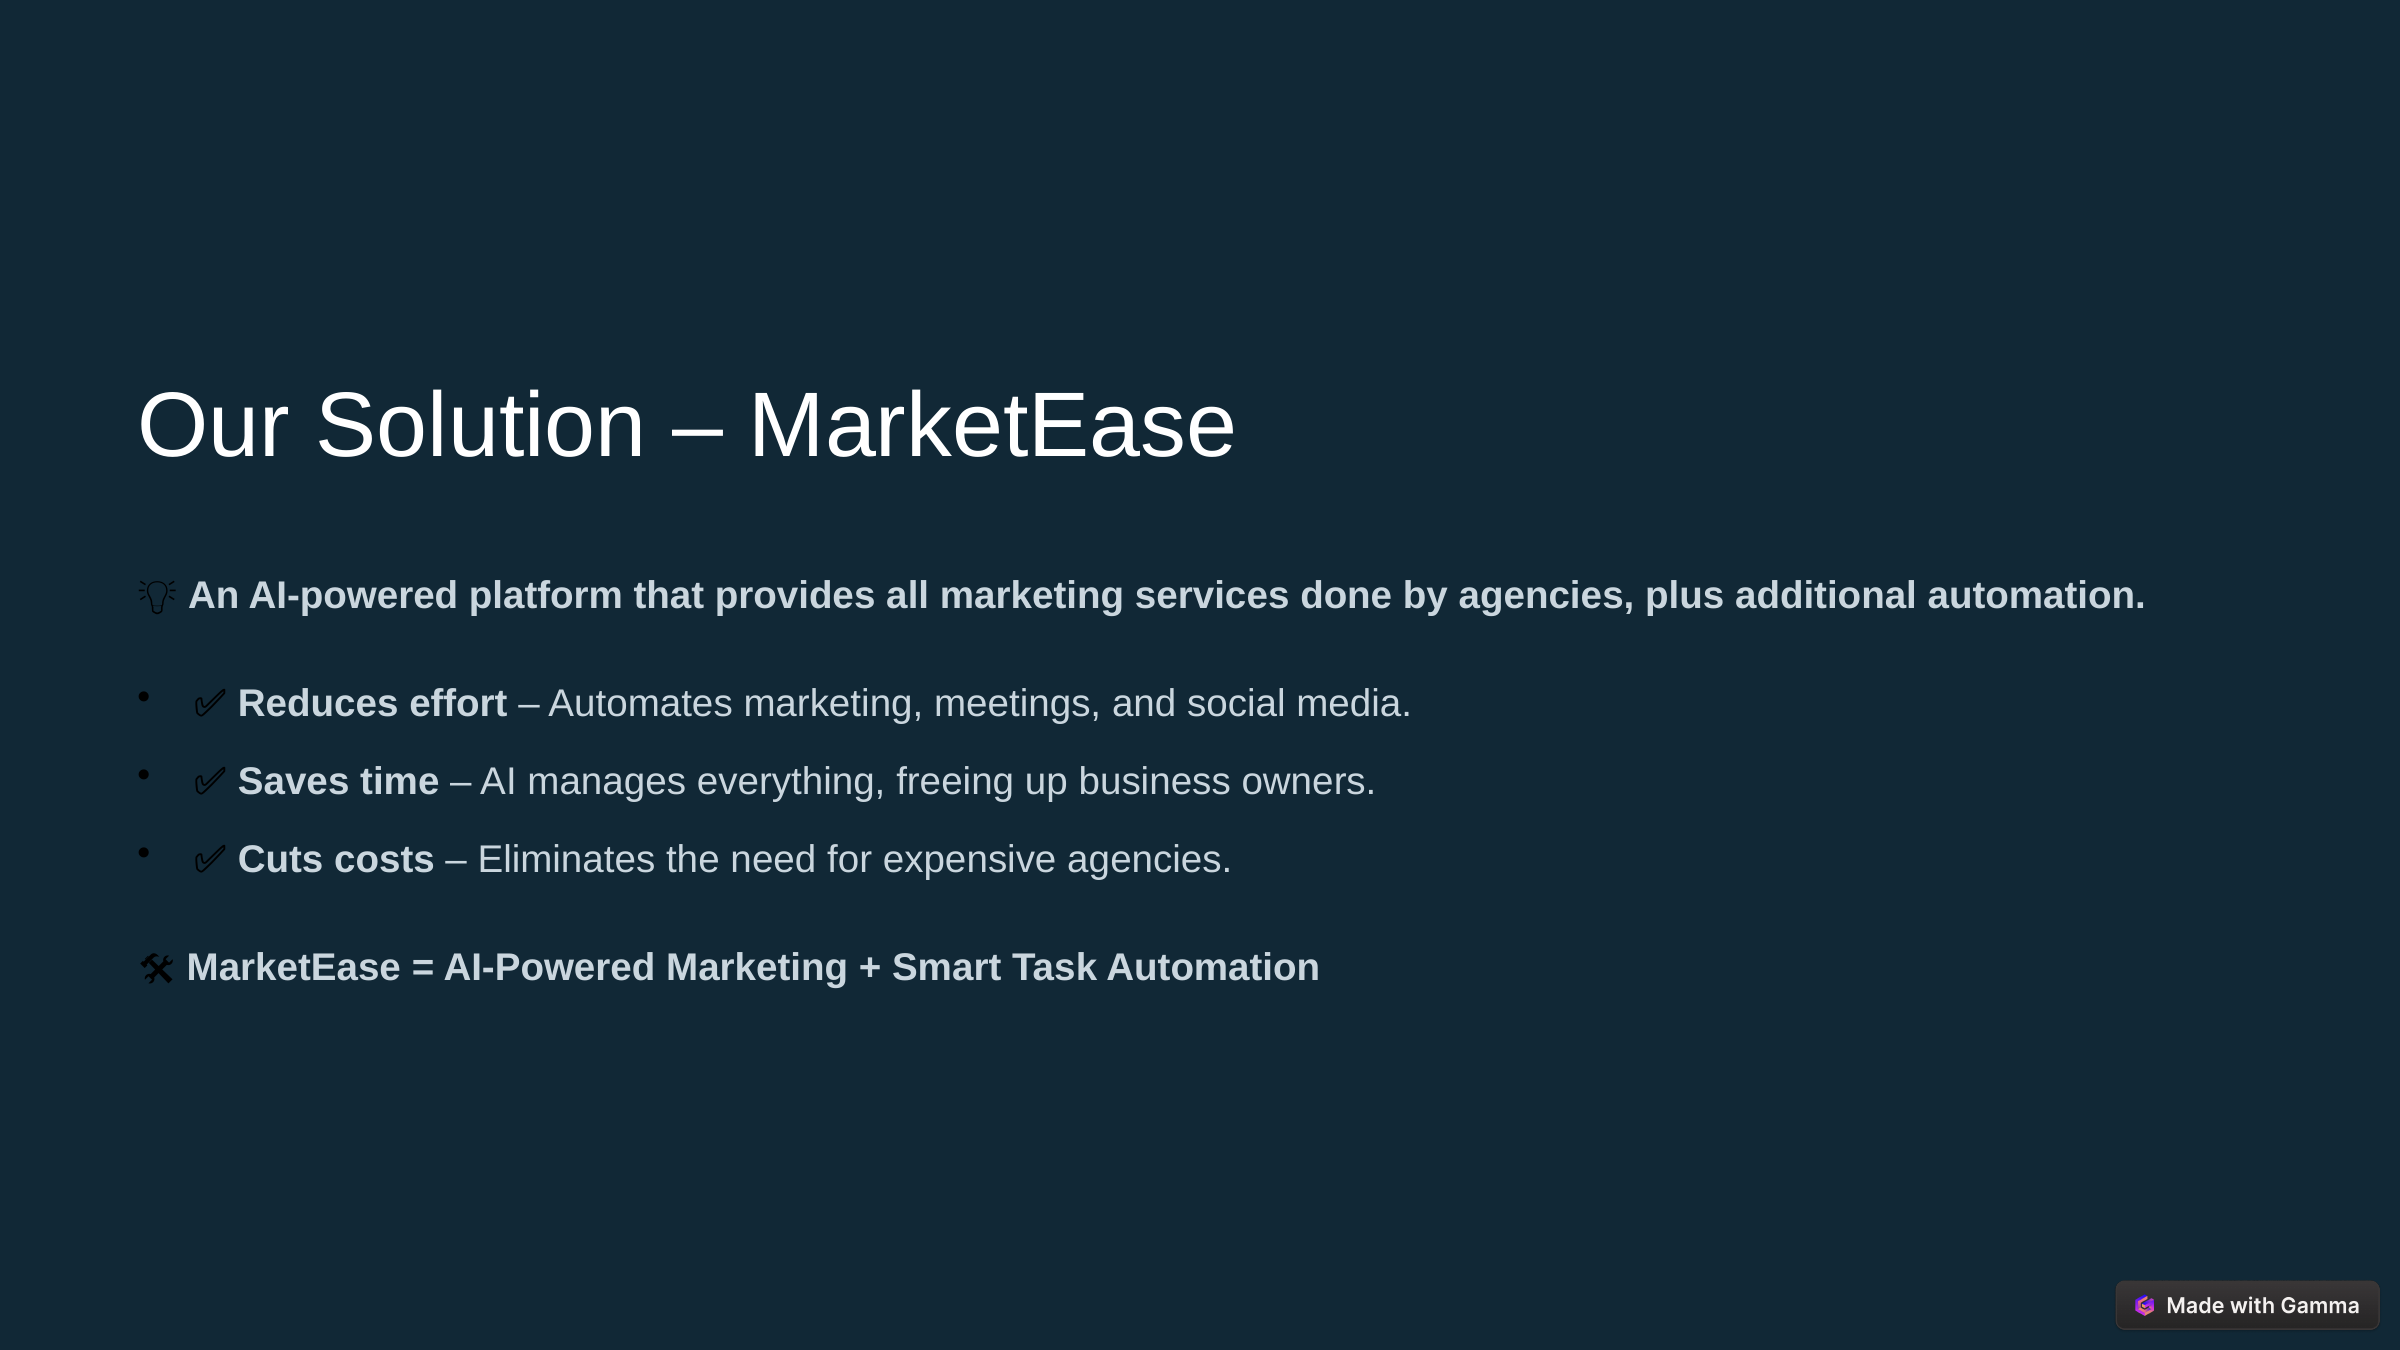

Our Solution – MarketEase
💡 An AI-powered platform that provides all marketing services done by agencies, plus additional automation.
✅ Reduces effort – Automates marketing, meetings, and social media.
✅ Saves time – AI manages everything, freeing up business owners.
✅ Cuts costs – Eliminates the need for expensive agencies.
🛠 MarketEase = AI-Powered Marketing + Smart Task Automation